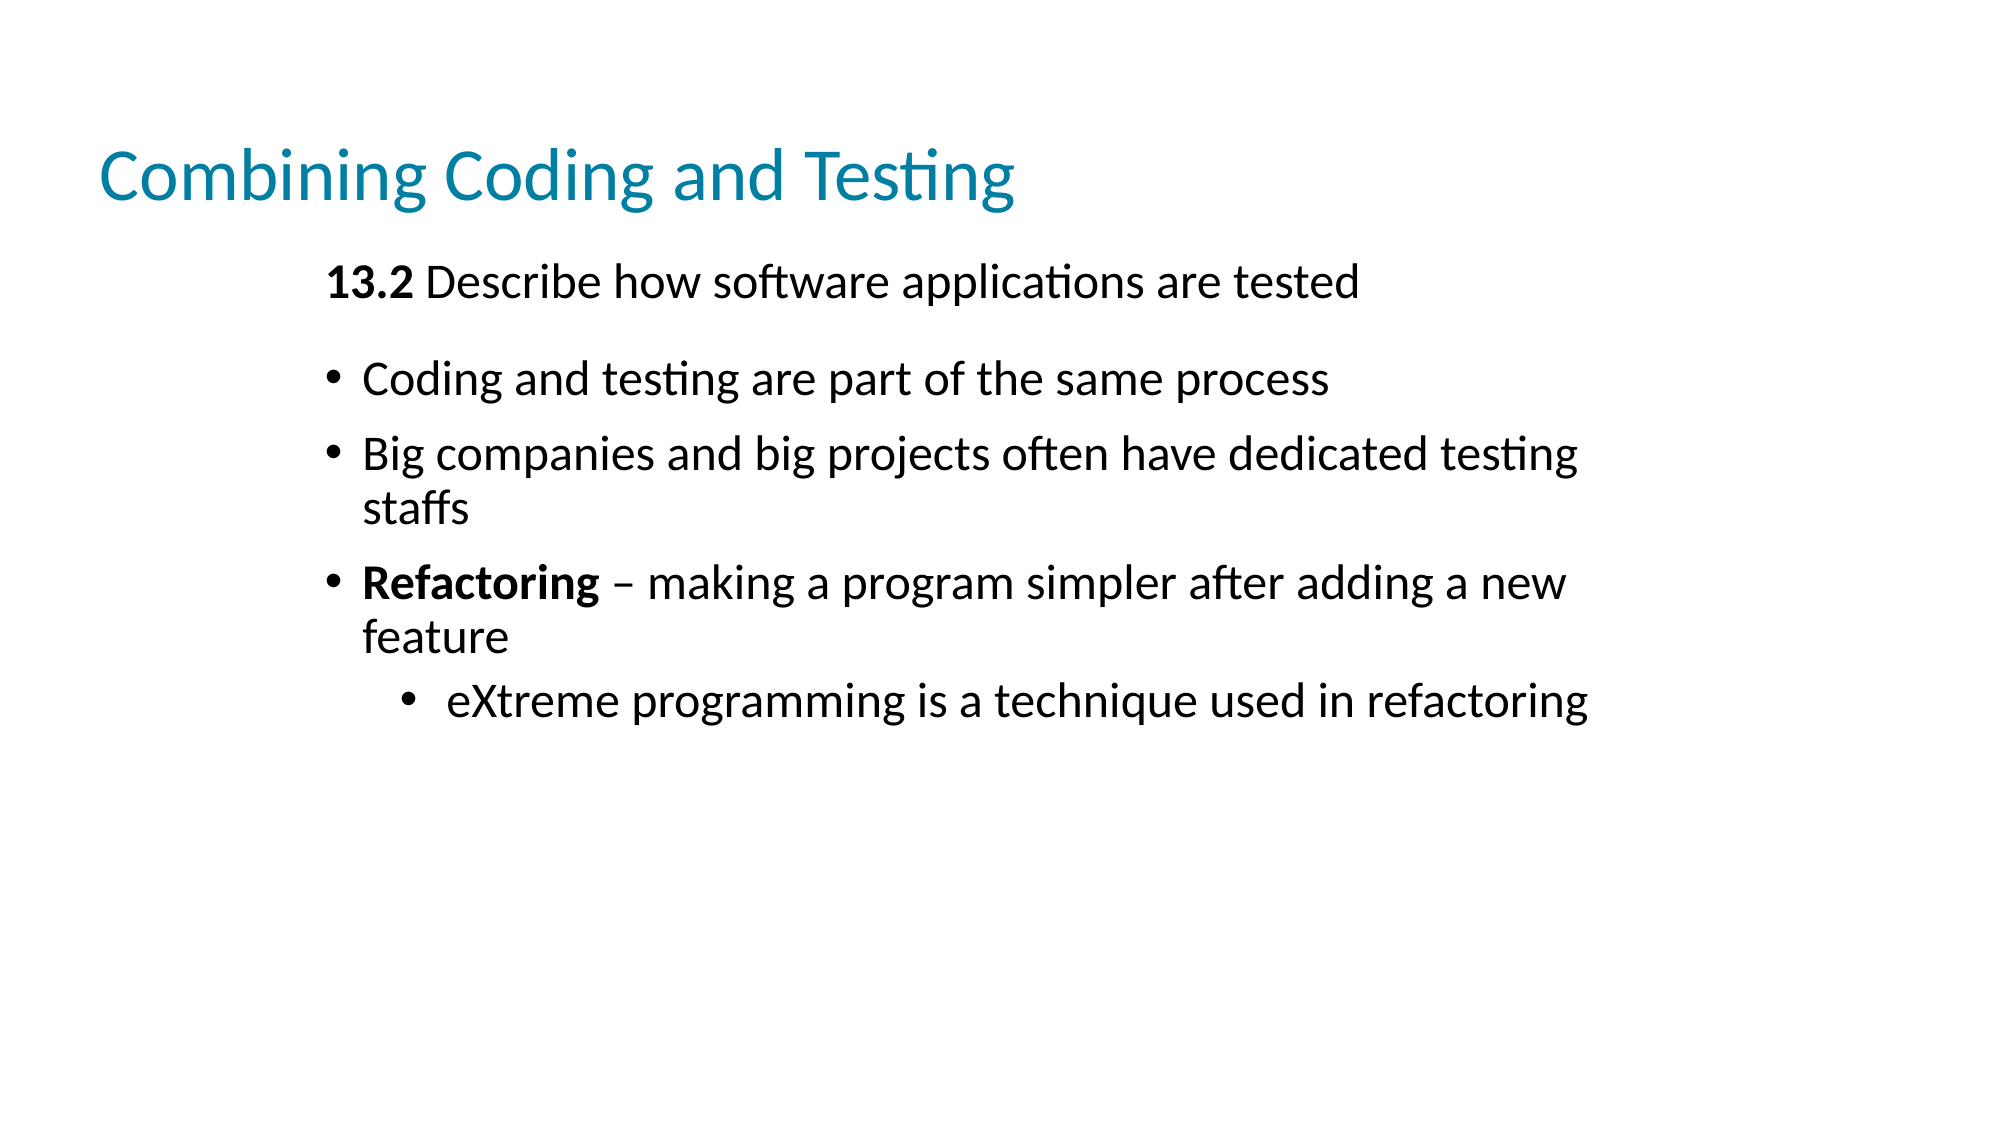

# Combining Coding and Testing
13.2 Describe how software applications are tested
Coding and testing are part of the same process
Big companies and big projects often have dedicated testing staffs
Refactoring – making a program simpler after adding a new feature
eXtreme programming is a technique used in refactoring